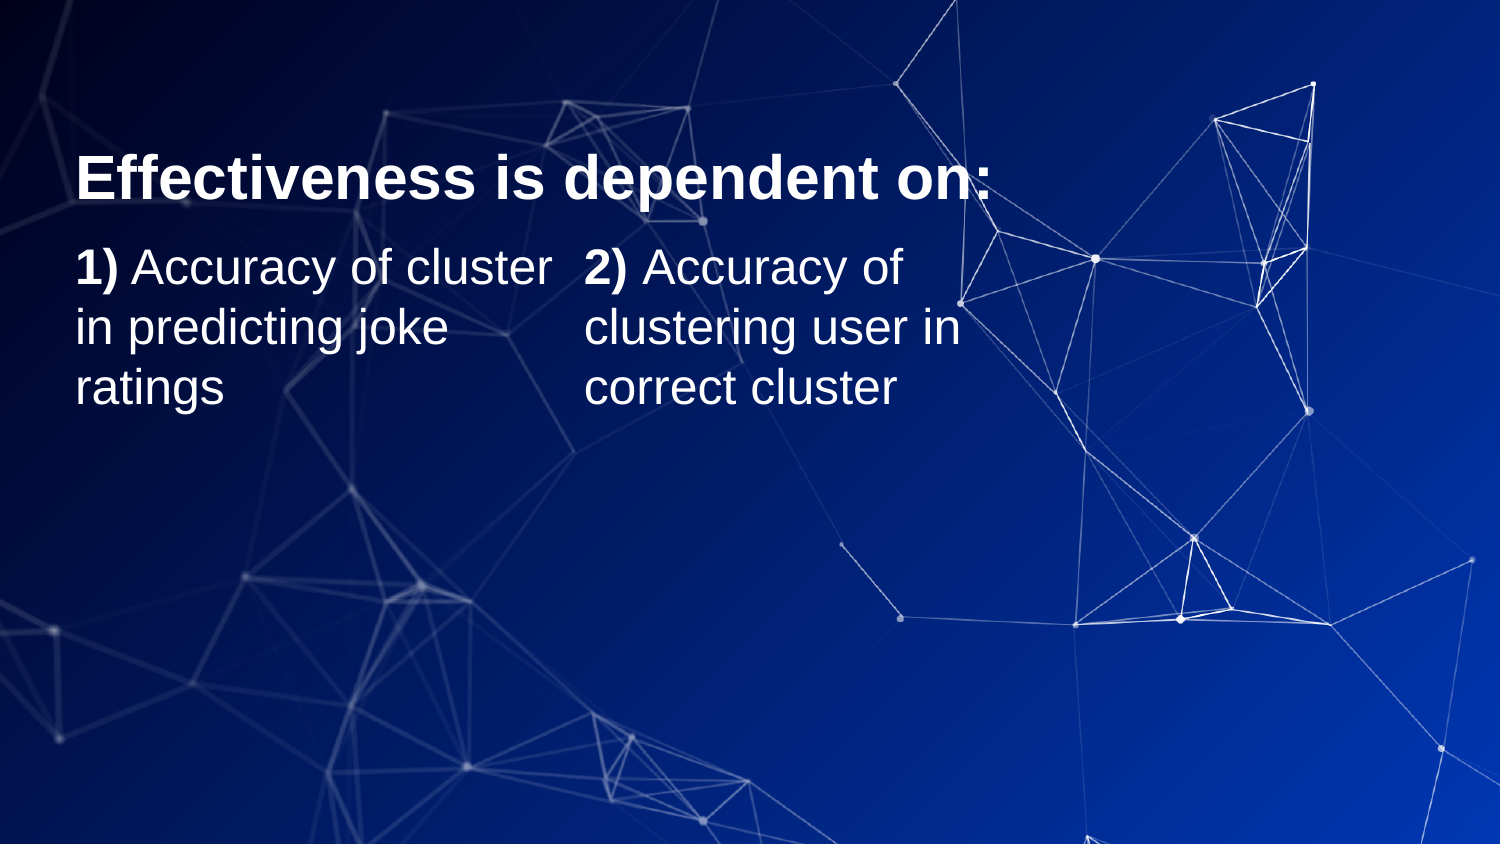

# Effectiveness is dependent on:
1) Accuracy of cluster in predicting joke ratings
2) Accuracy of clustering user in correct cluster
30